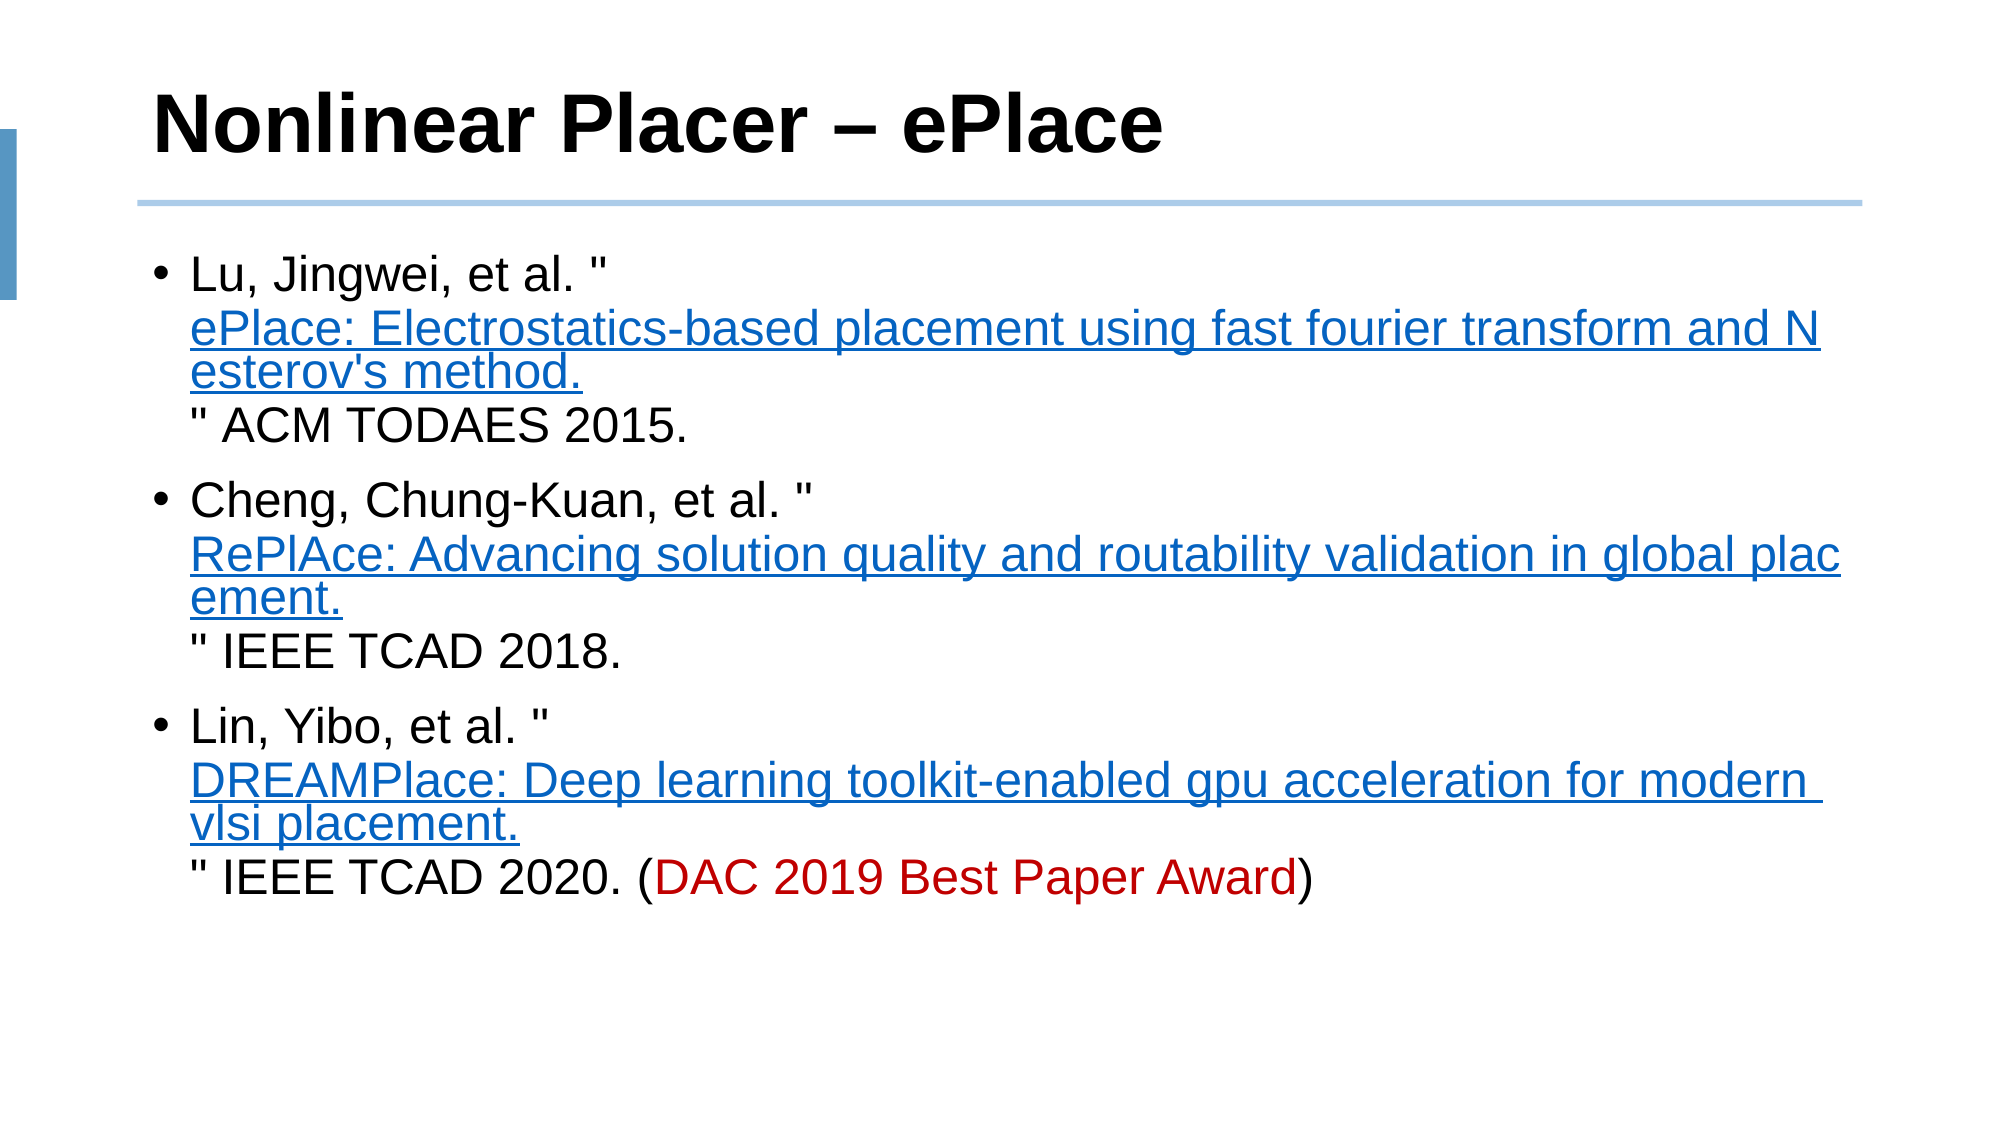

# Nonlinear Placer – ePlace
Lu, Jingwei, et al. "ePlace: Electrostatics-based placement using fast fourier transform and Nesterov's method." ACM TODAES 2015.
Cheng, Chung-Kuan, et al. "RePlAce: Advancing solution quality and routability validation in global placement." IEEE TCAD 2018.
Lin, Yibo, et al. "DREAMPlace: Deep learning toolkit-enabled gpu acceleration for modern vlsi placement." IEEE TCAD 2020. (DAC 2019 Best Paper Award)